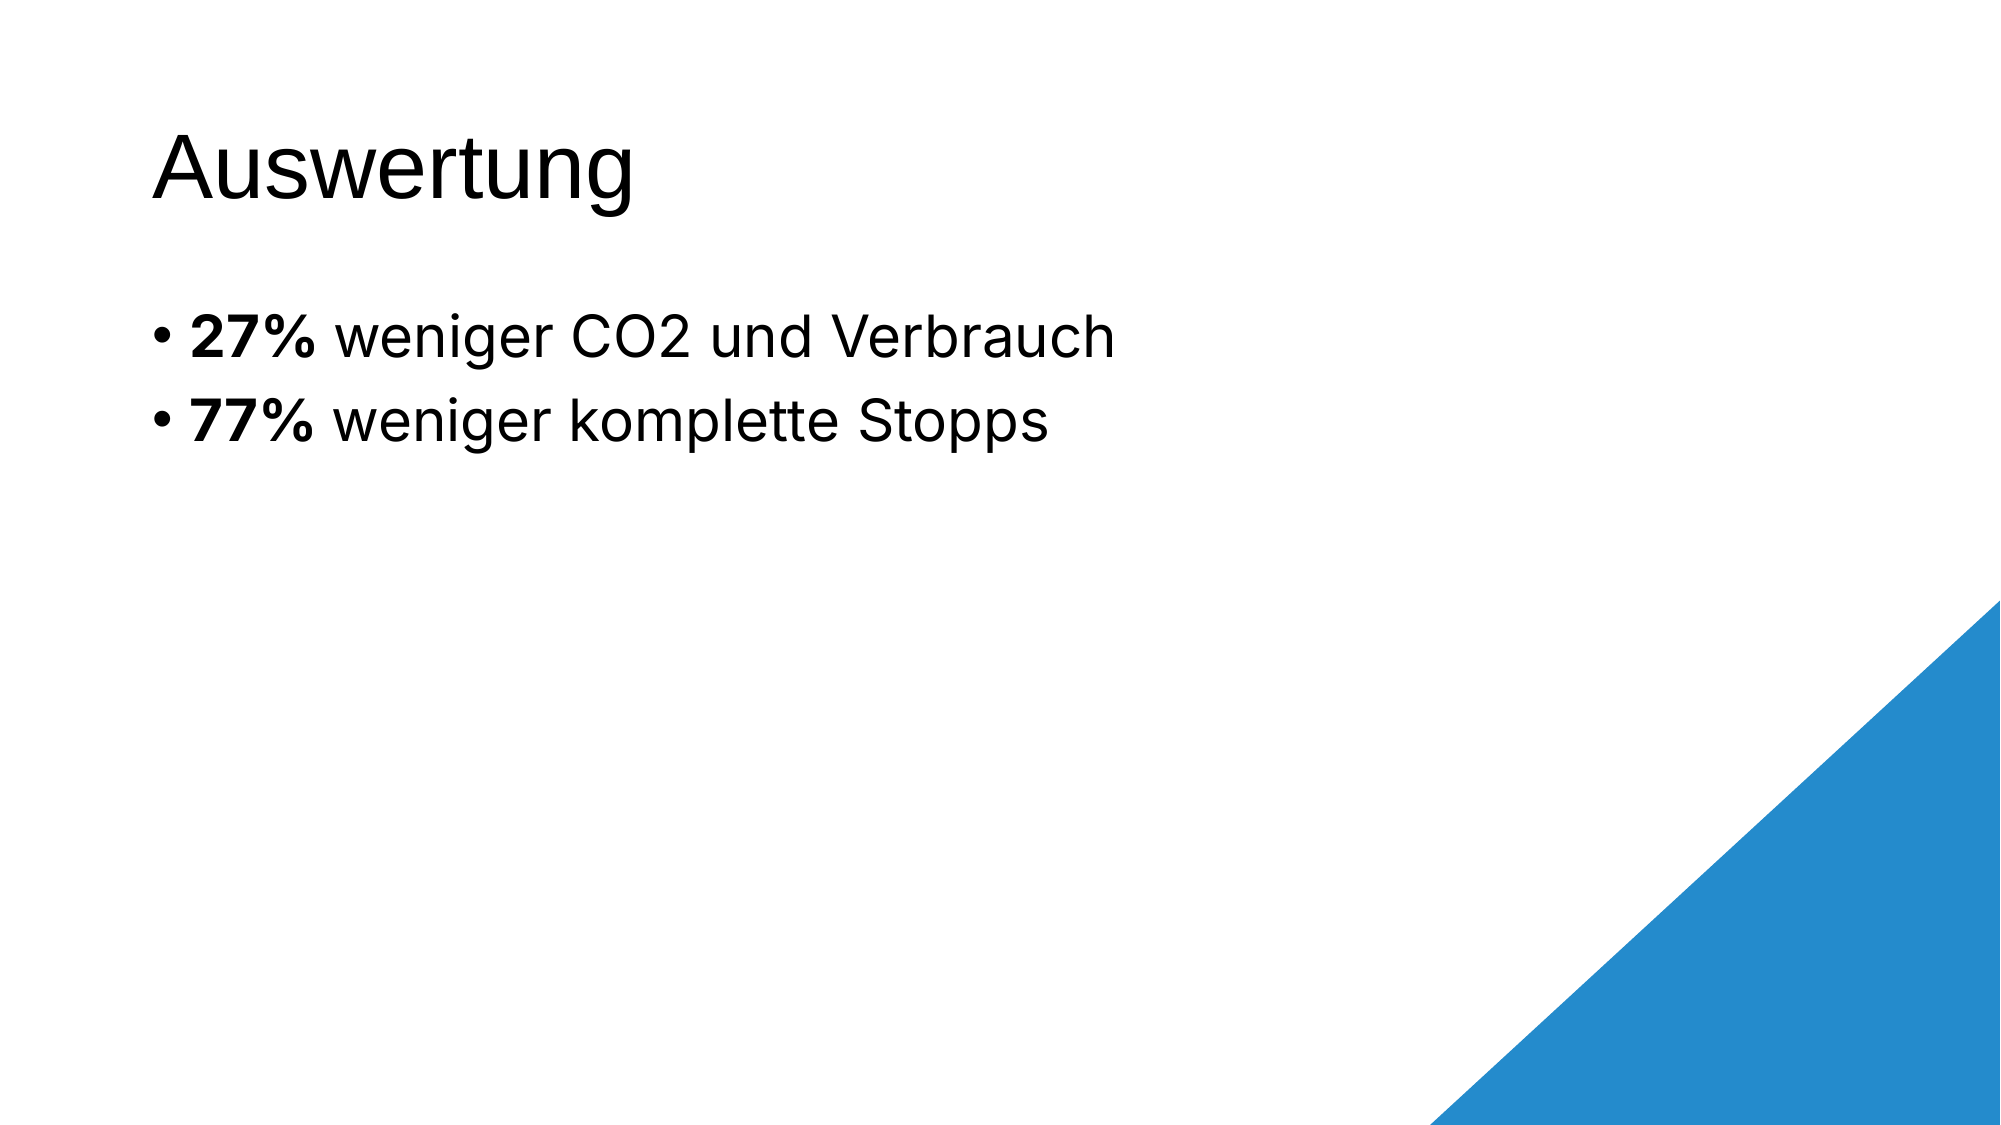

# Auswertung
27% weniger CO2 und Verbrauch
77% weniger komplette Stopps